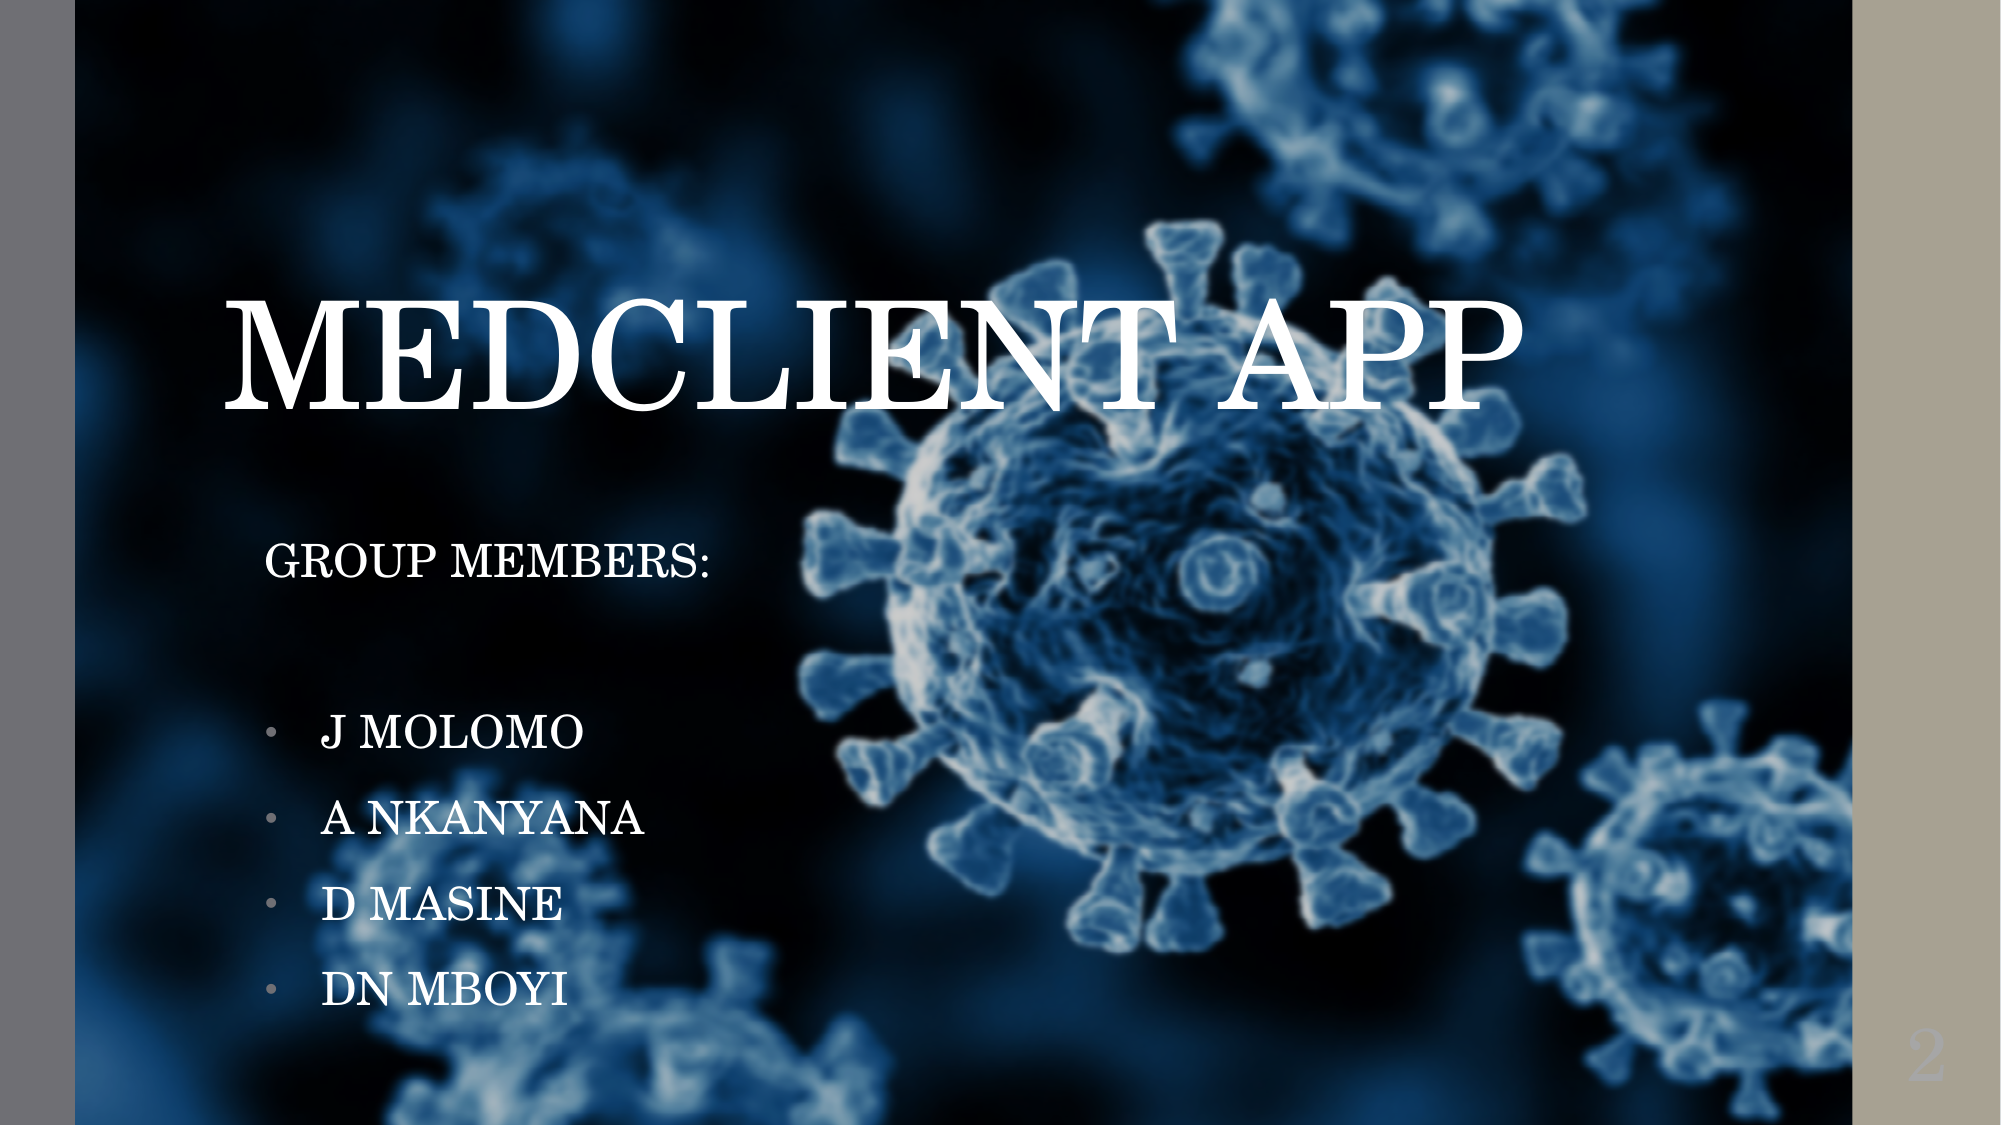

# MEDCLIENT APP
GROUP MEMBERS:

J MOLOMO
A NKANYANA
D MASINE
DN MBOYI

2